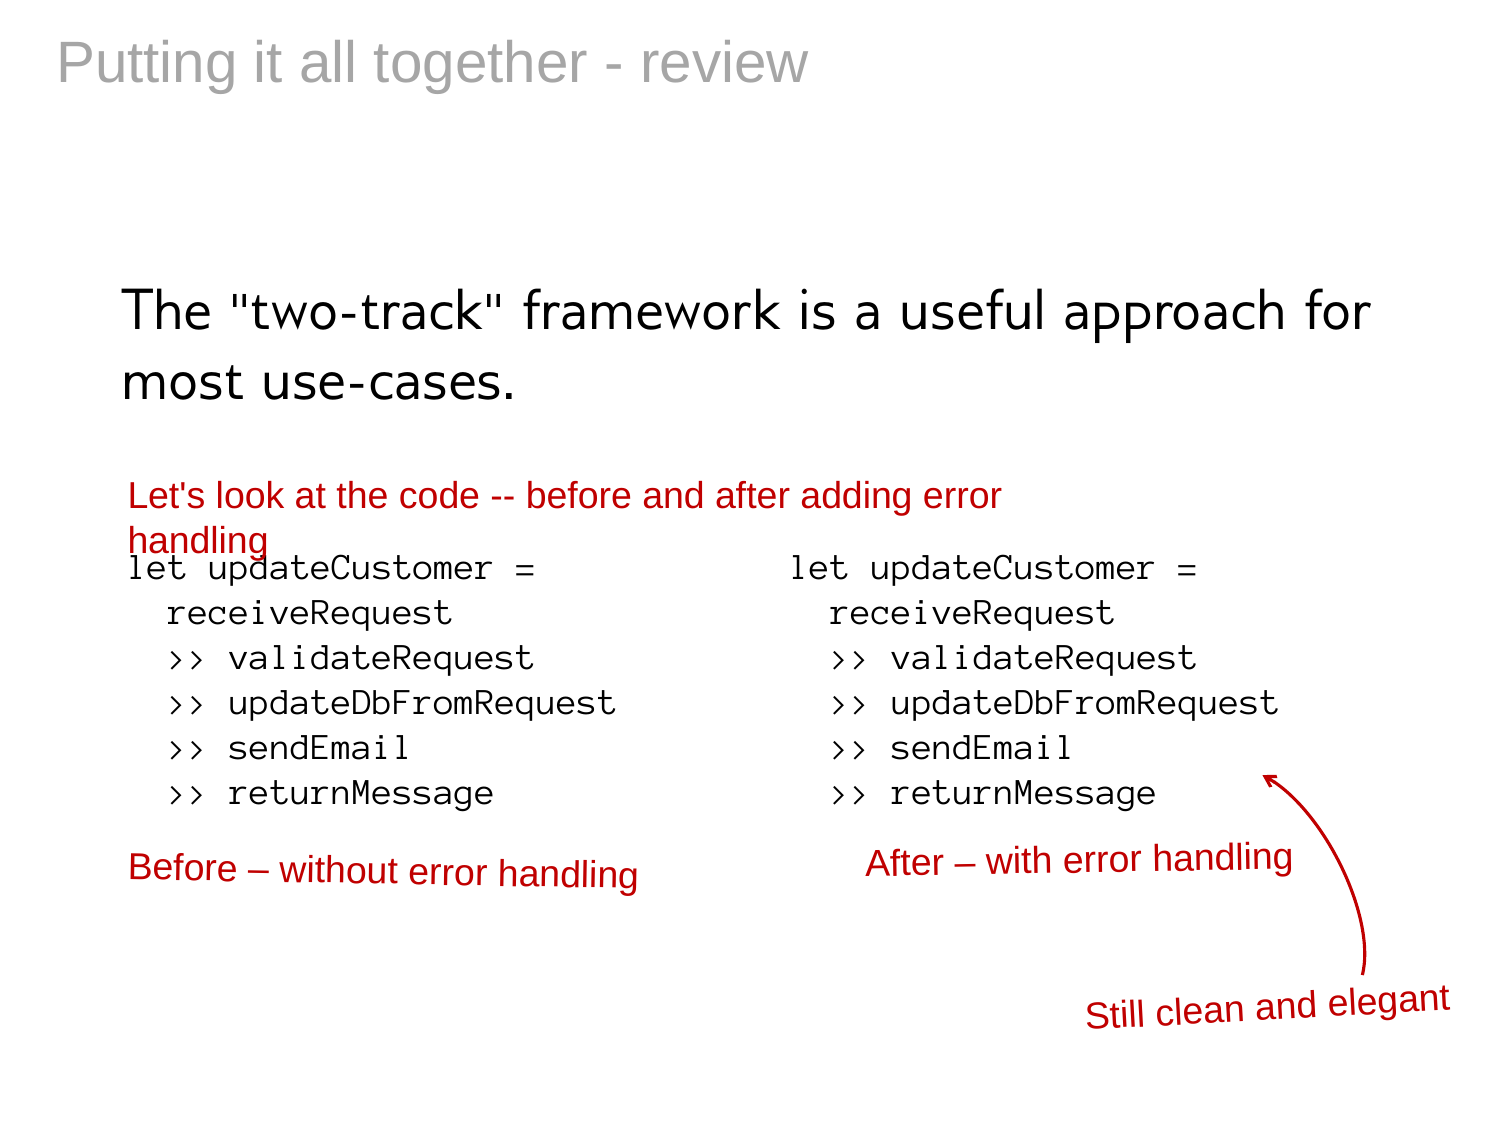

# Putting it all together - review
The "two-track" framework is a useful approach for most use-cases.

Let's look at the code -- before and after adding error handling
let updateCustomer =
  receiveRequest
  >> validateRequest
  >> updateDbFromRequest
  >> sendEmail
  >> returnMessage
Before – without error handling
let updateCustomer =
  receiveRequest
  >> validateRequest
  >> updateDbFromRequest
  >> sendEmail
  >> returnMessage
After – with error handling

Still clean and elegant